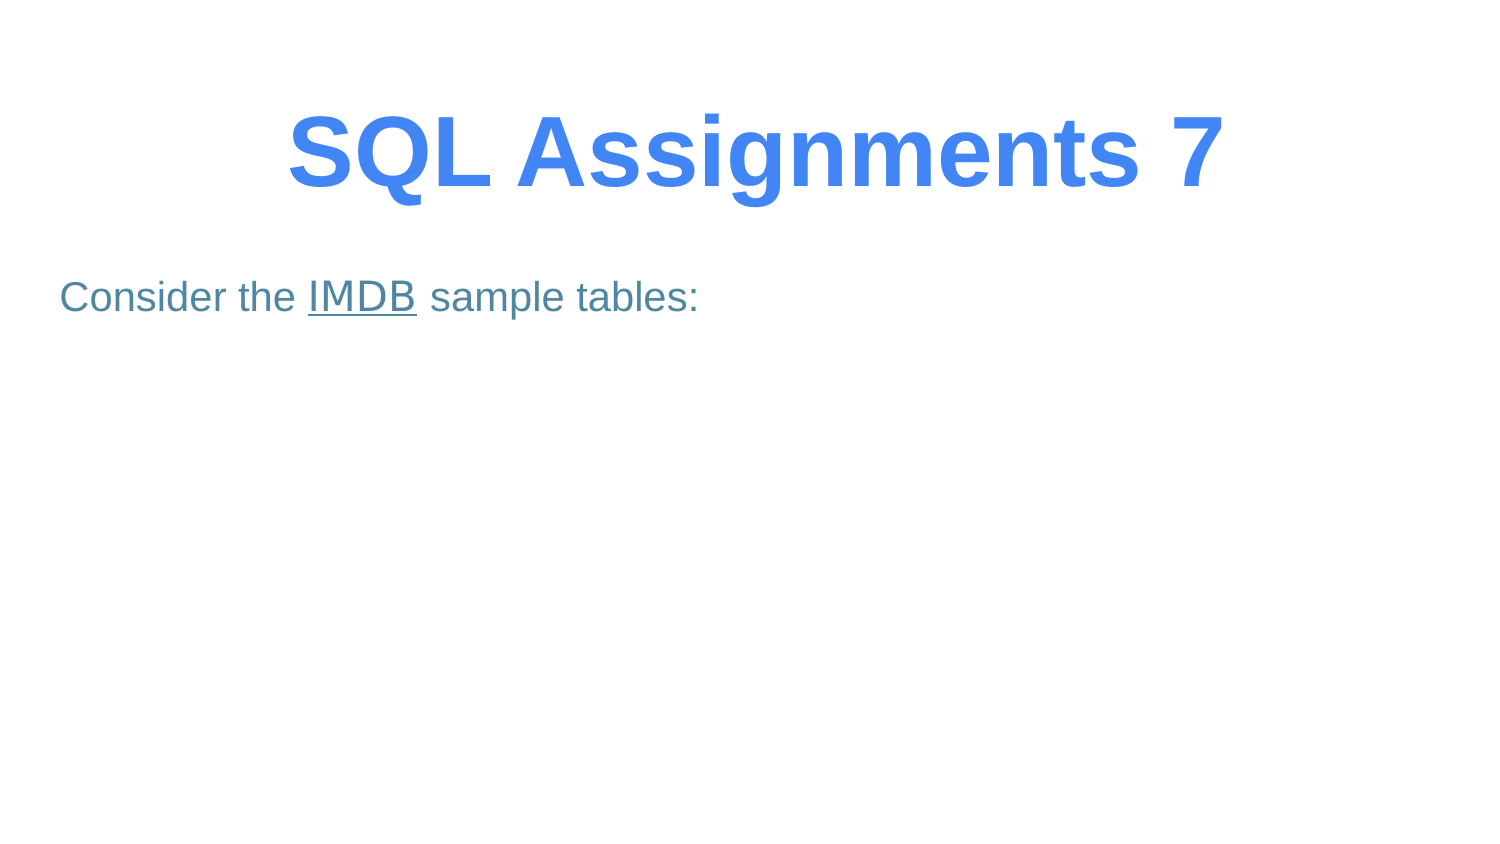

SQL Assignments 7
Consider the IMDB sample tables: